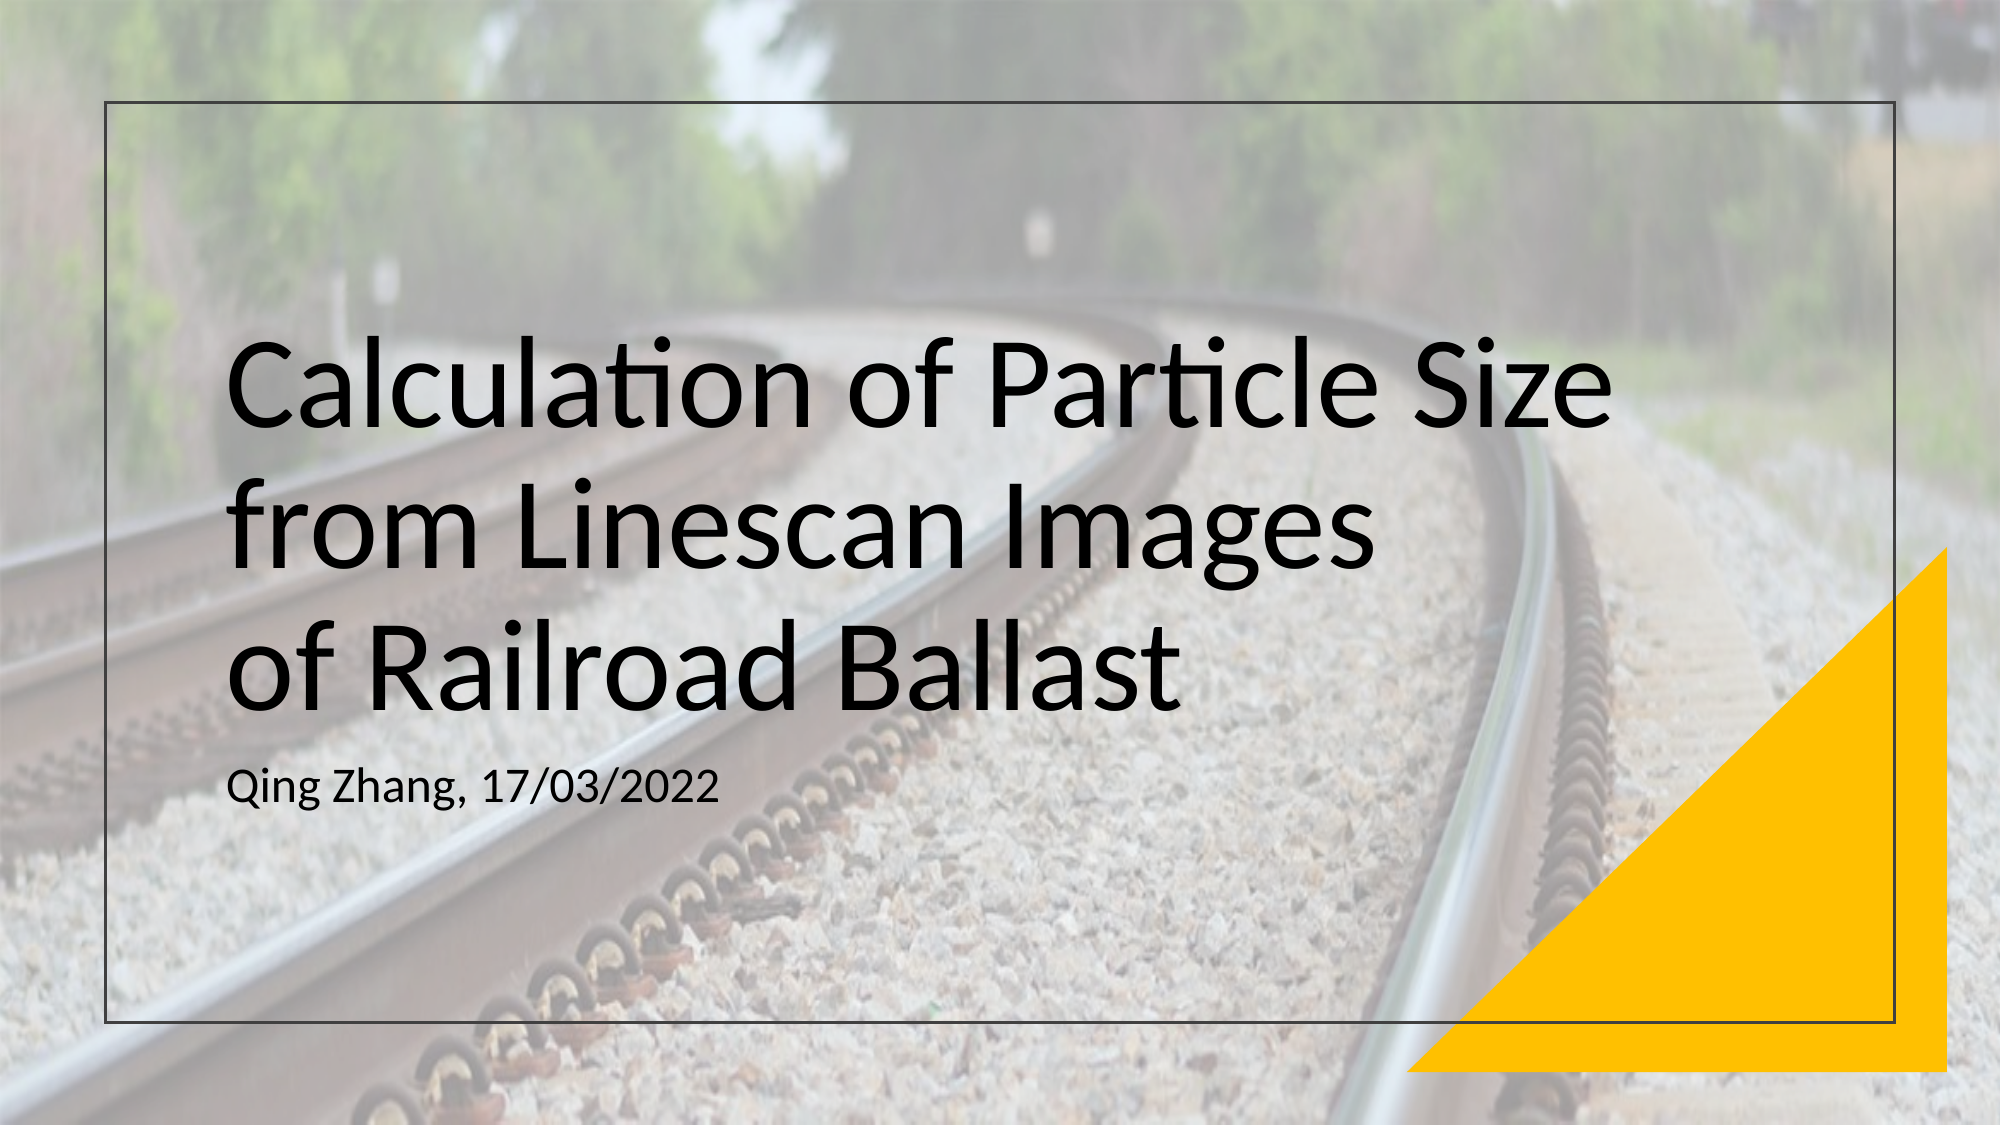

# Calculation of Particle Size from Linescan Images of Railroad Ballast

Qing Zhang, 17/03/2022